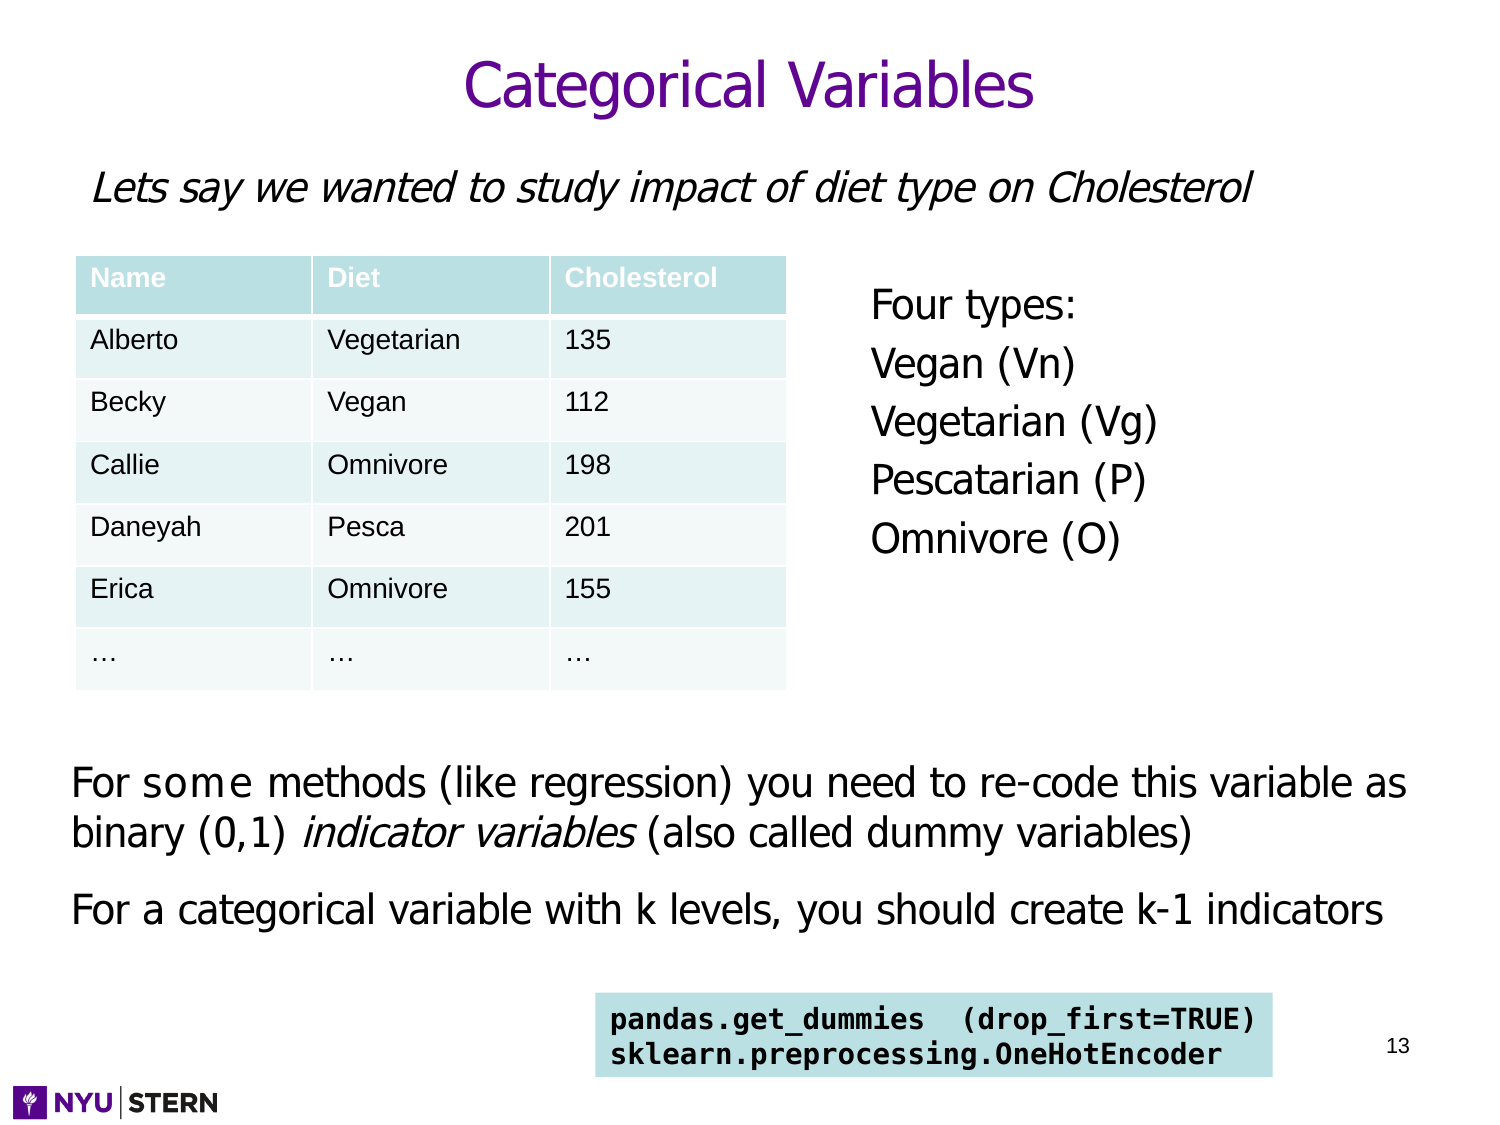

# Categorical Variables
Lets say we wanted to study impact of diet type on Cholesterol
| Name | Diet | Cholesterol |
| --- | --- | --- |
| Alberto | Vegetarian | 135 |
| Becky | Vegan | 112 |
| Callie | Omnivore | 198 |
| Daneyah | Pesca | 201 |
| Erica | Omnivore | 155 |
| … | … | … |
Four types:
Vegan (Vn)
Vegetarian (Vg)
Pescatarian (P)
Omnivore (O)
For some methods (like regression) you need to re-code this variable as binary (0,1) indicator variables (also called dummy variables)
For a categorical variable with k levels, you should create k-1 indicators
pandas.get_dummies  (drop_first=TRUE)
sklearn.preprocessing.OneHotEncoder
13